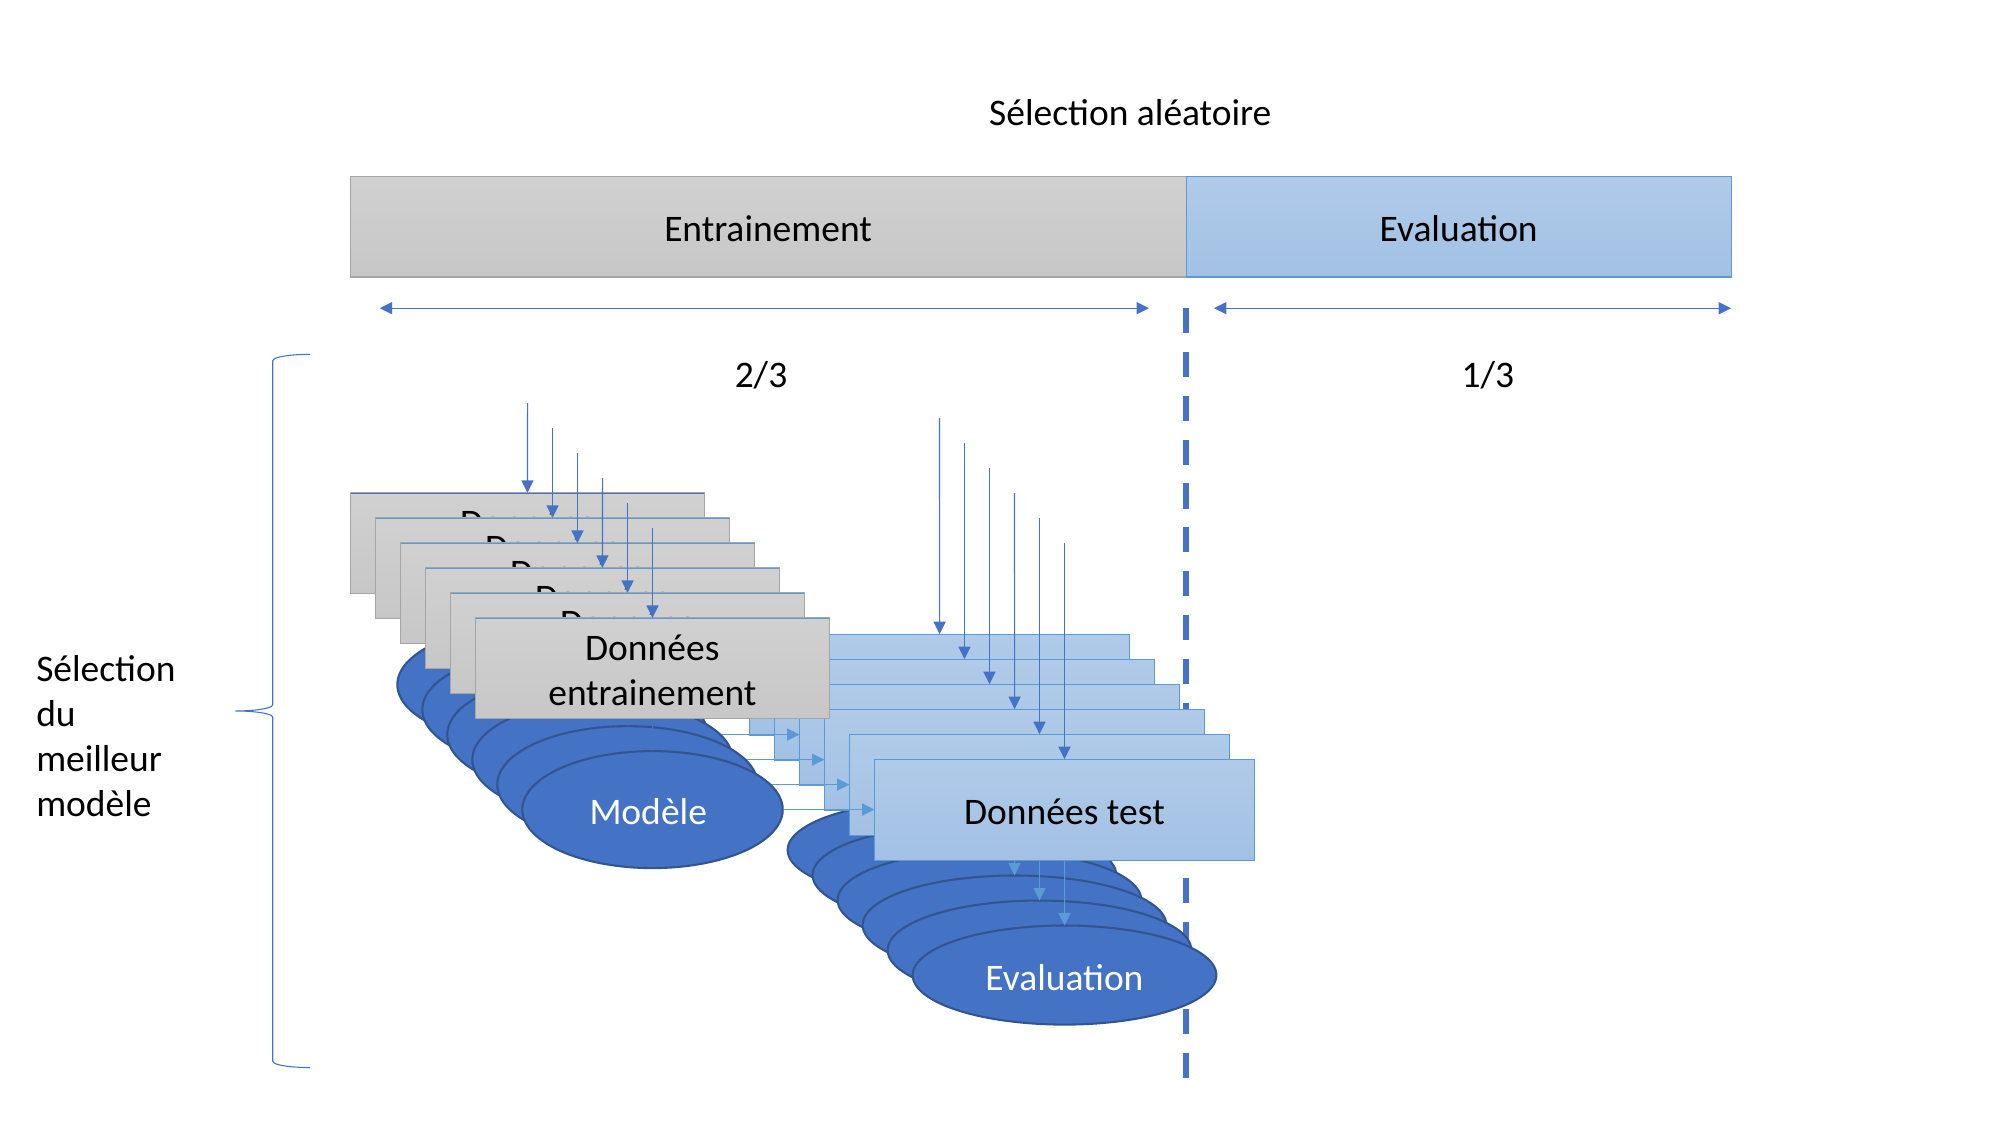

Sélection aléatoire
Entrainement
Evaluation
2/3
1/3

Données entrainement
Modèle
Données test
Evaluation
Données entrainement
Modèle
Données test
Evaluation
Données entrainement
Modèle
Données test
Evaluation
Données entrainement
Modèle
Données test
Evaluation
Données entrainement
Modèle
Données test
Evaluation
Données entrainement
Modèle
Données test
Evaluation
Sélection
du
meilleur modèle